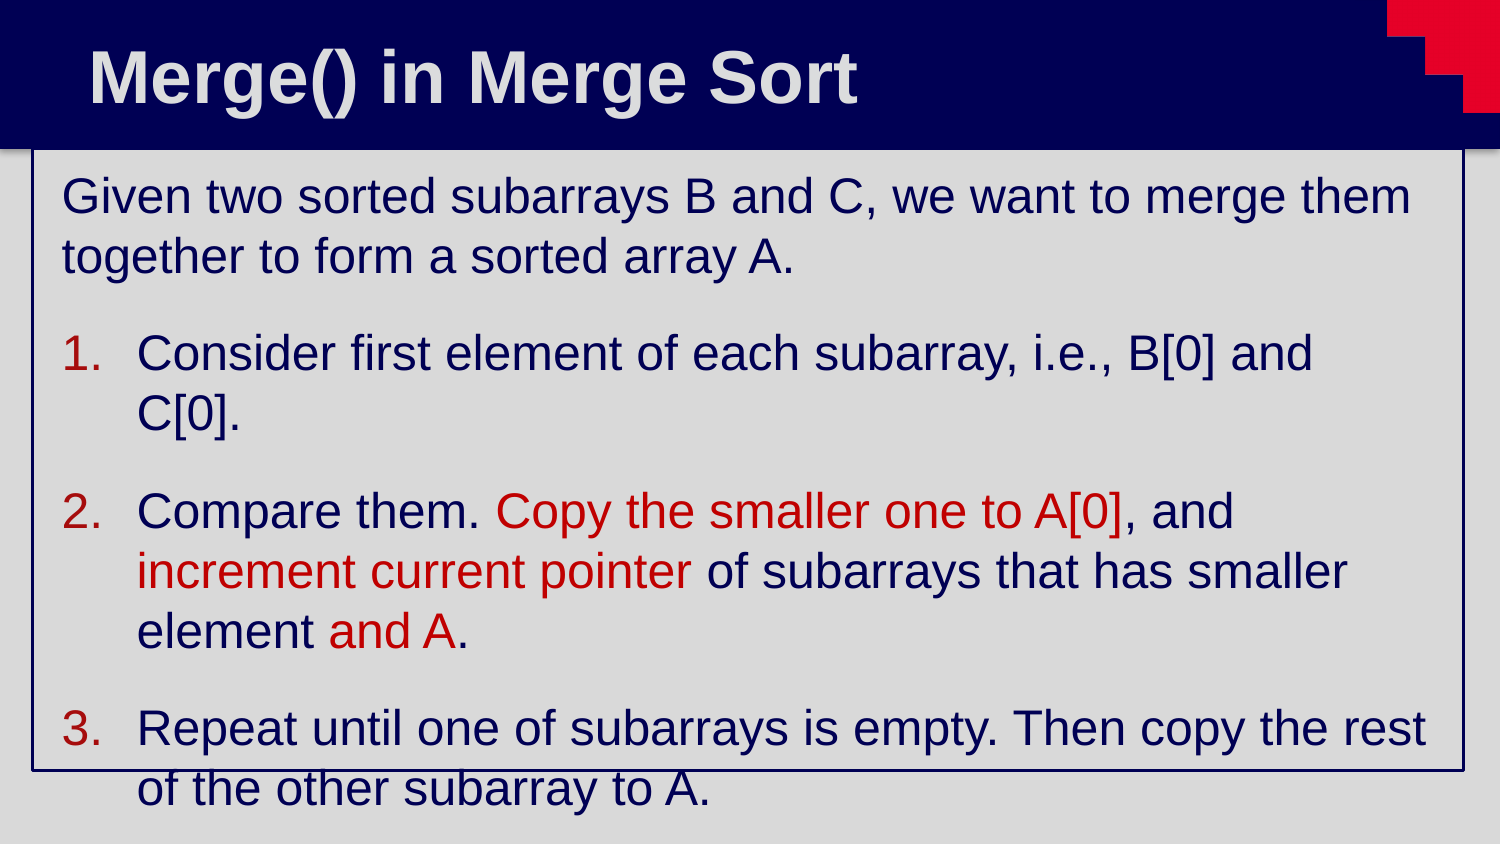

# Merge() in Merge Sort
Given two sorted subarrays B and C, we want to merge them together to form a sorted array A.
Consider first element of each subarray, i.e., B[0] and C[0].
Compare them. Copy the smaller one to A[0], and increment current pointer of subarrays that has smaller element and A.
Repeat until one of subarrays is empty. Then copy the rest of the other subarray to A.